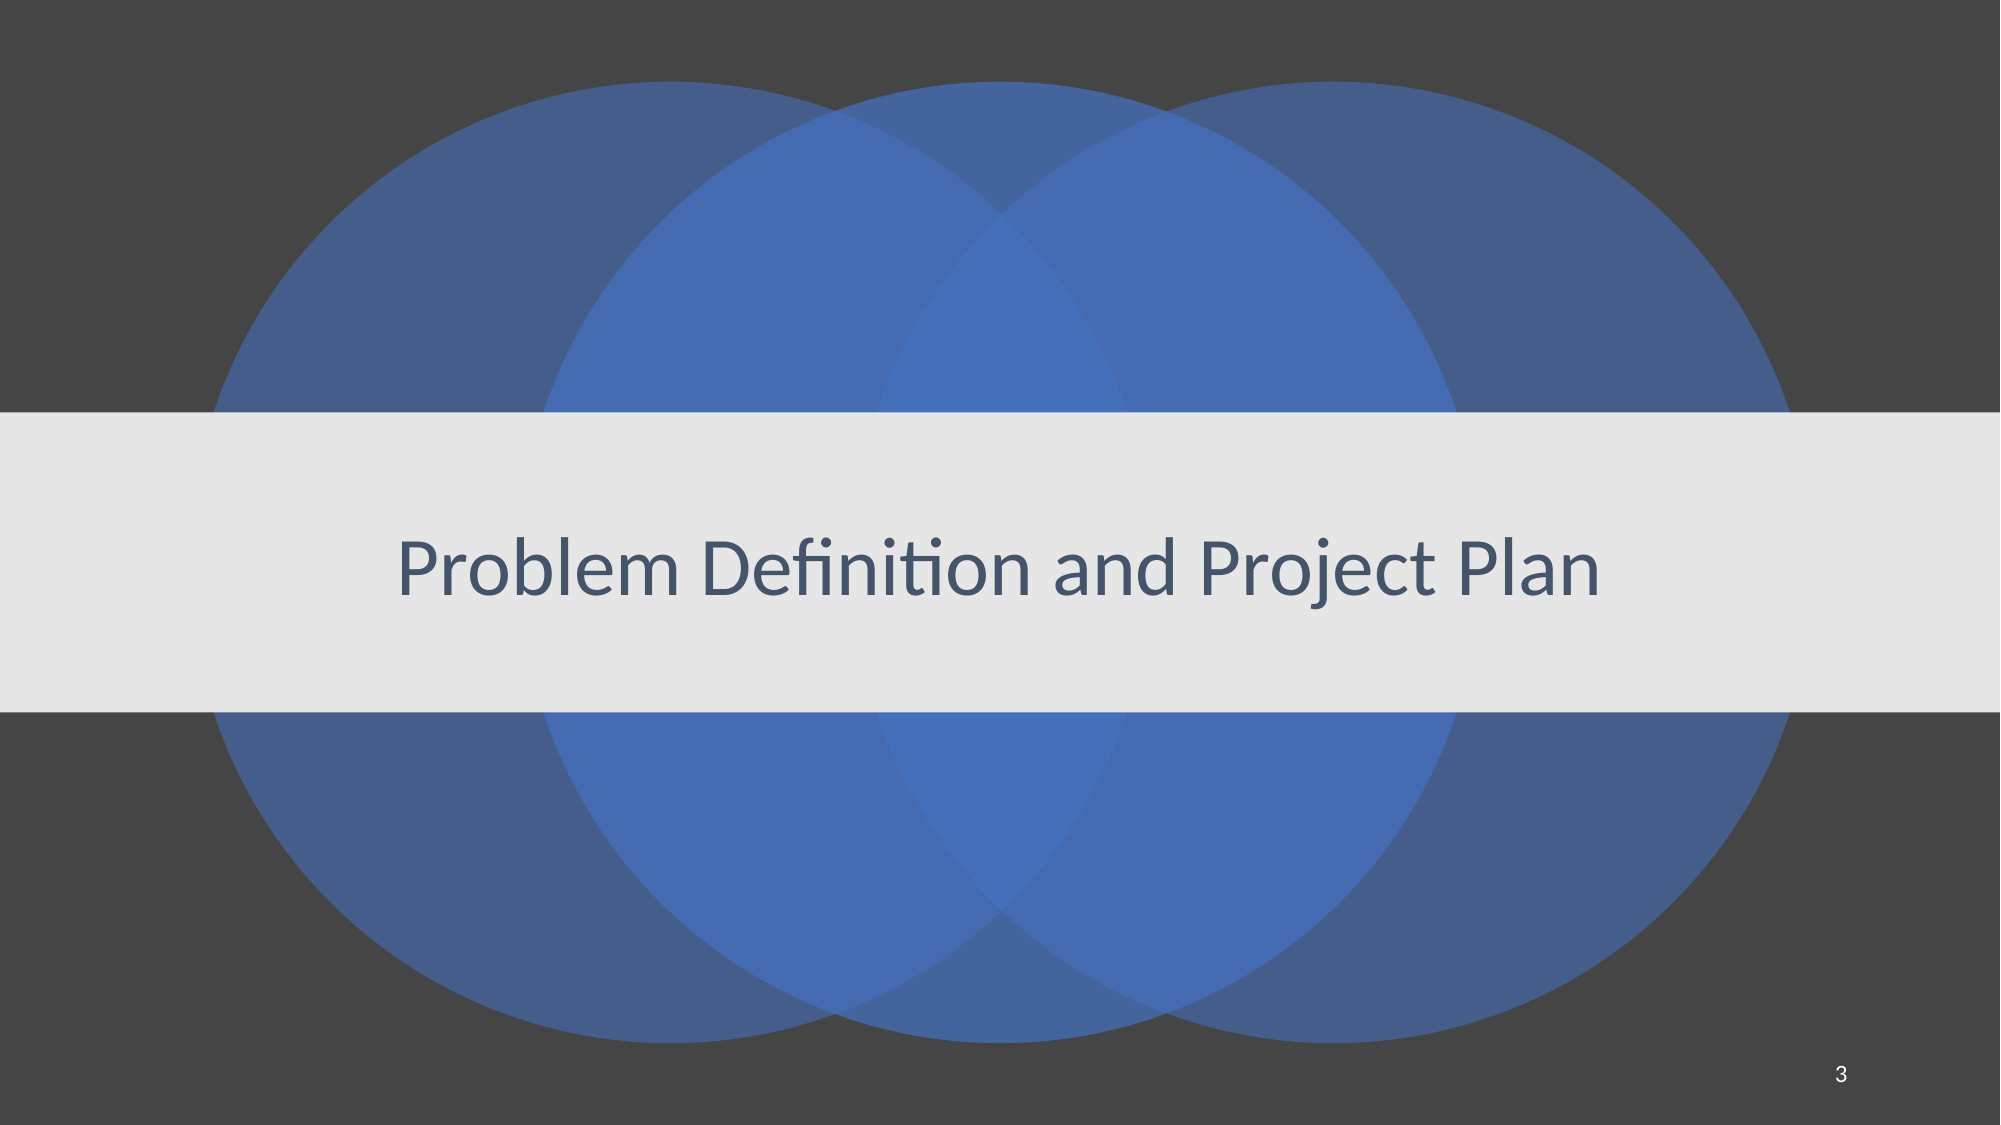

# Problem Definition and Project Plan
3